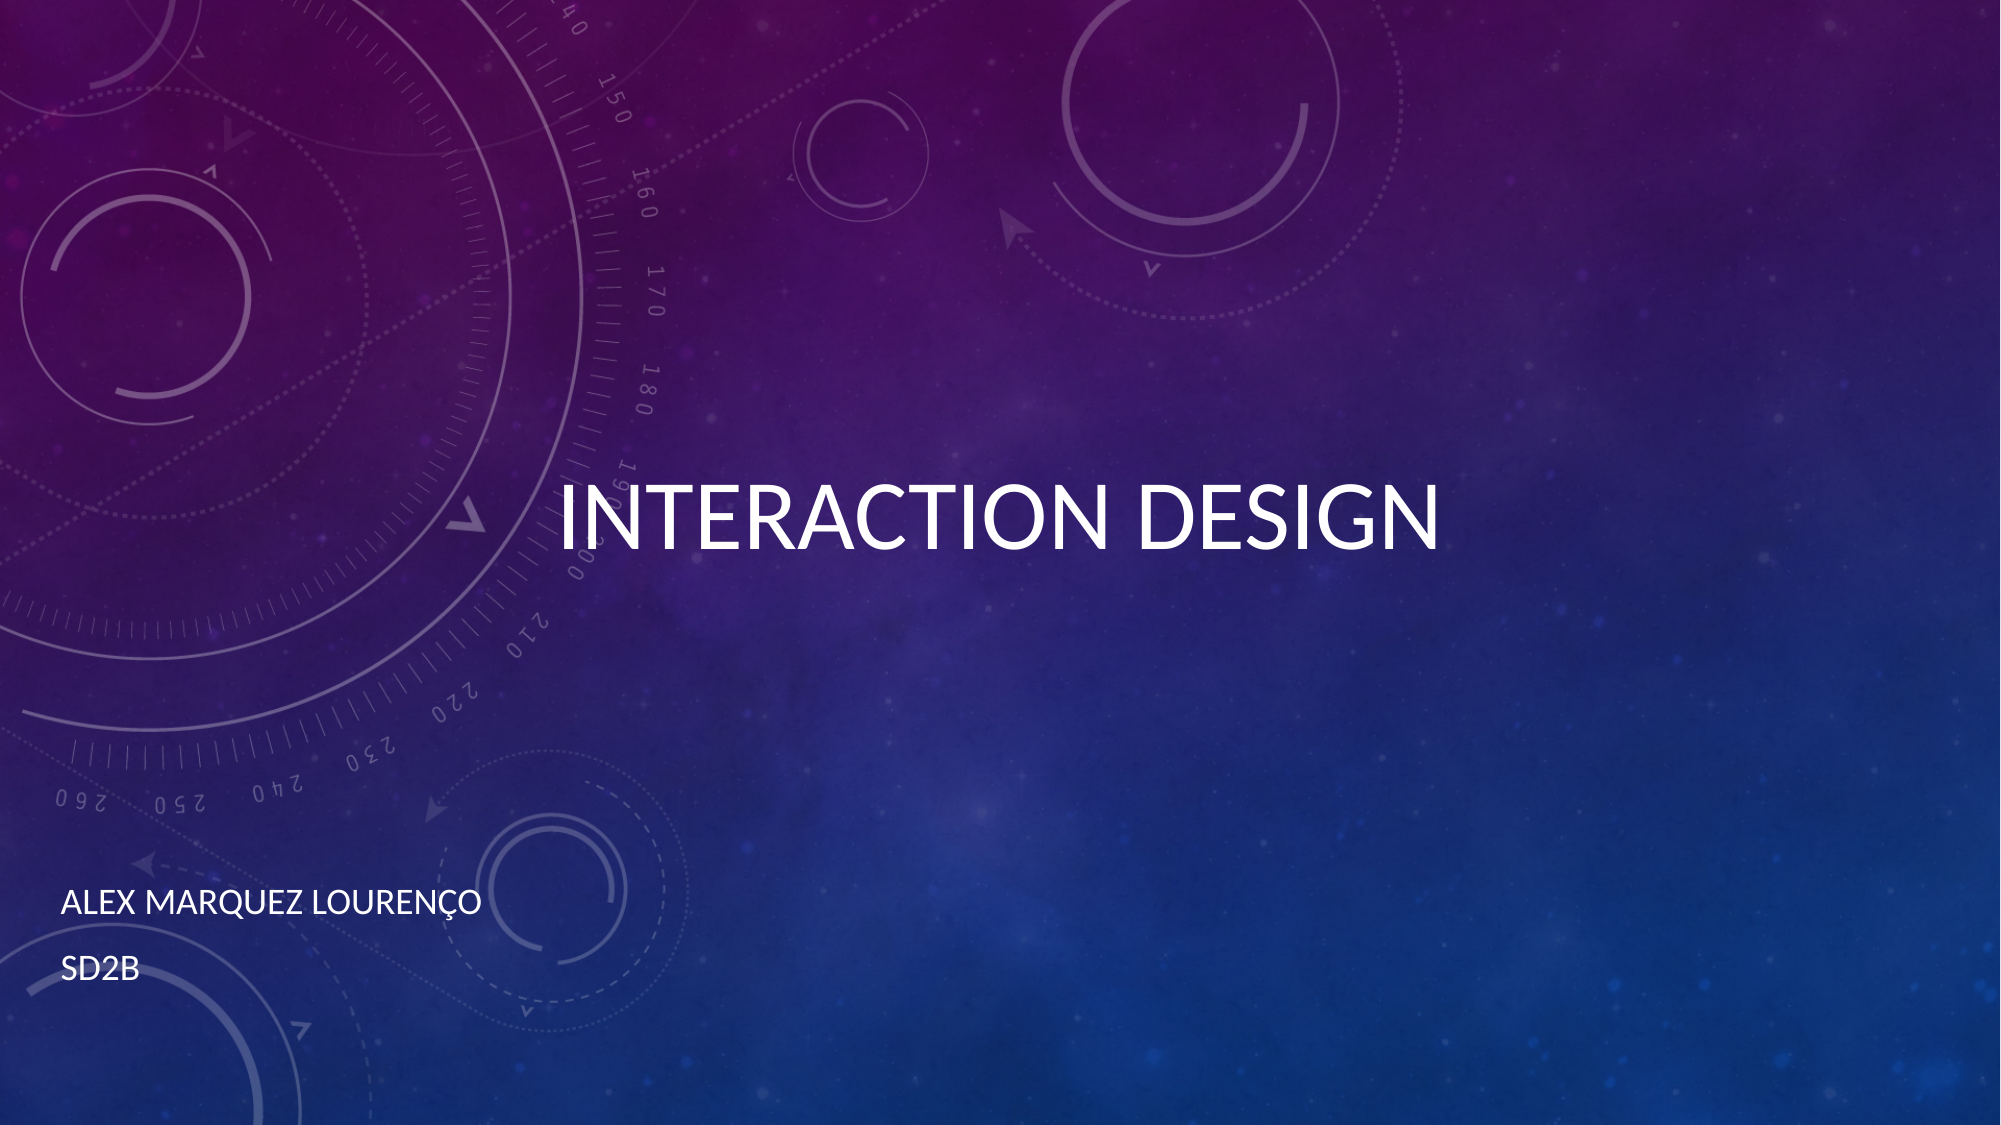

# Interaction Design
Alex Marquez Lourenço
SD2B